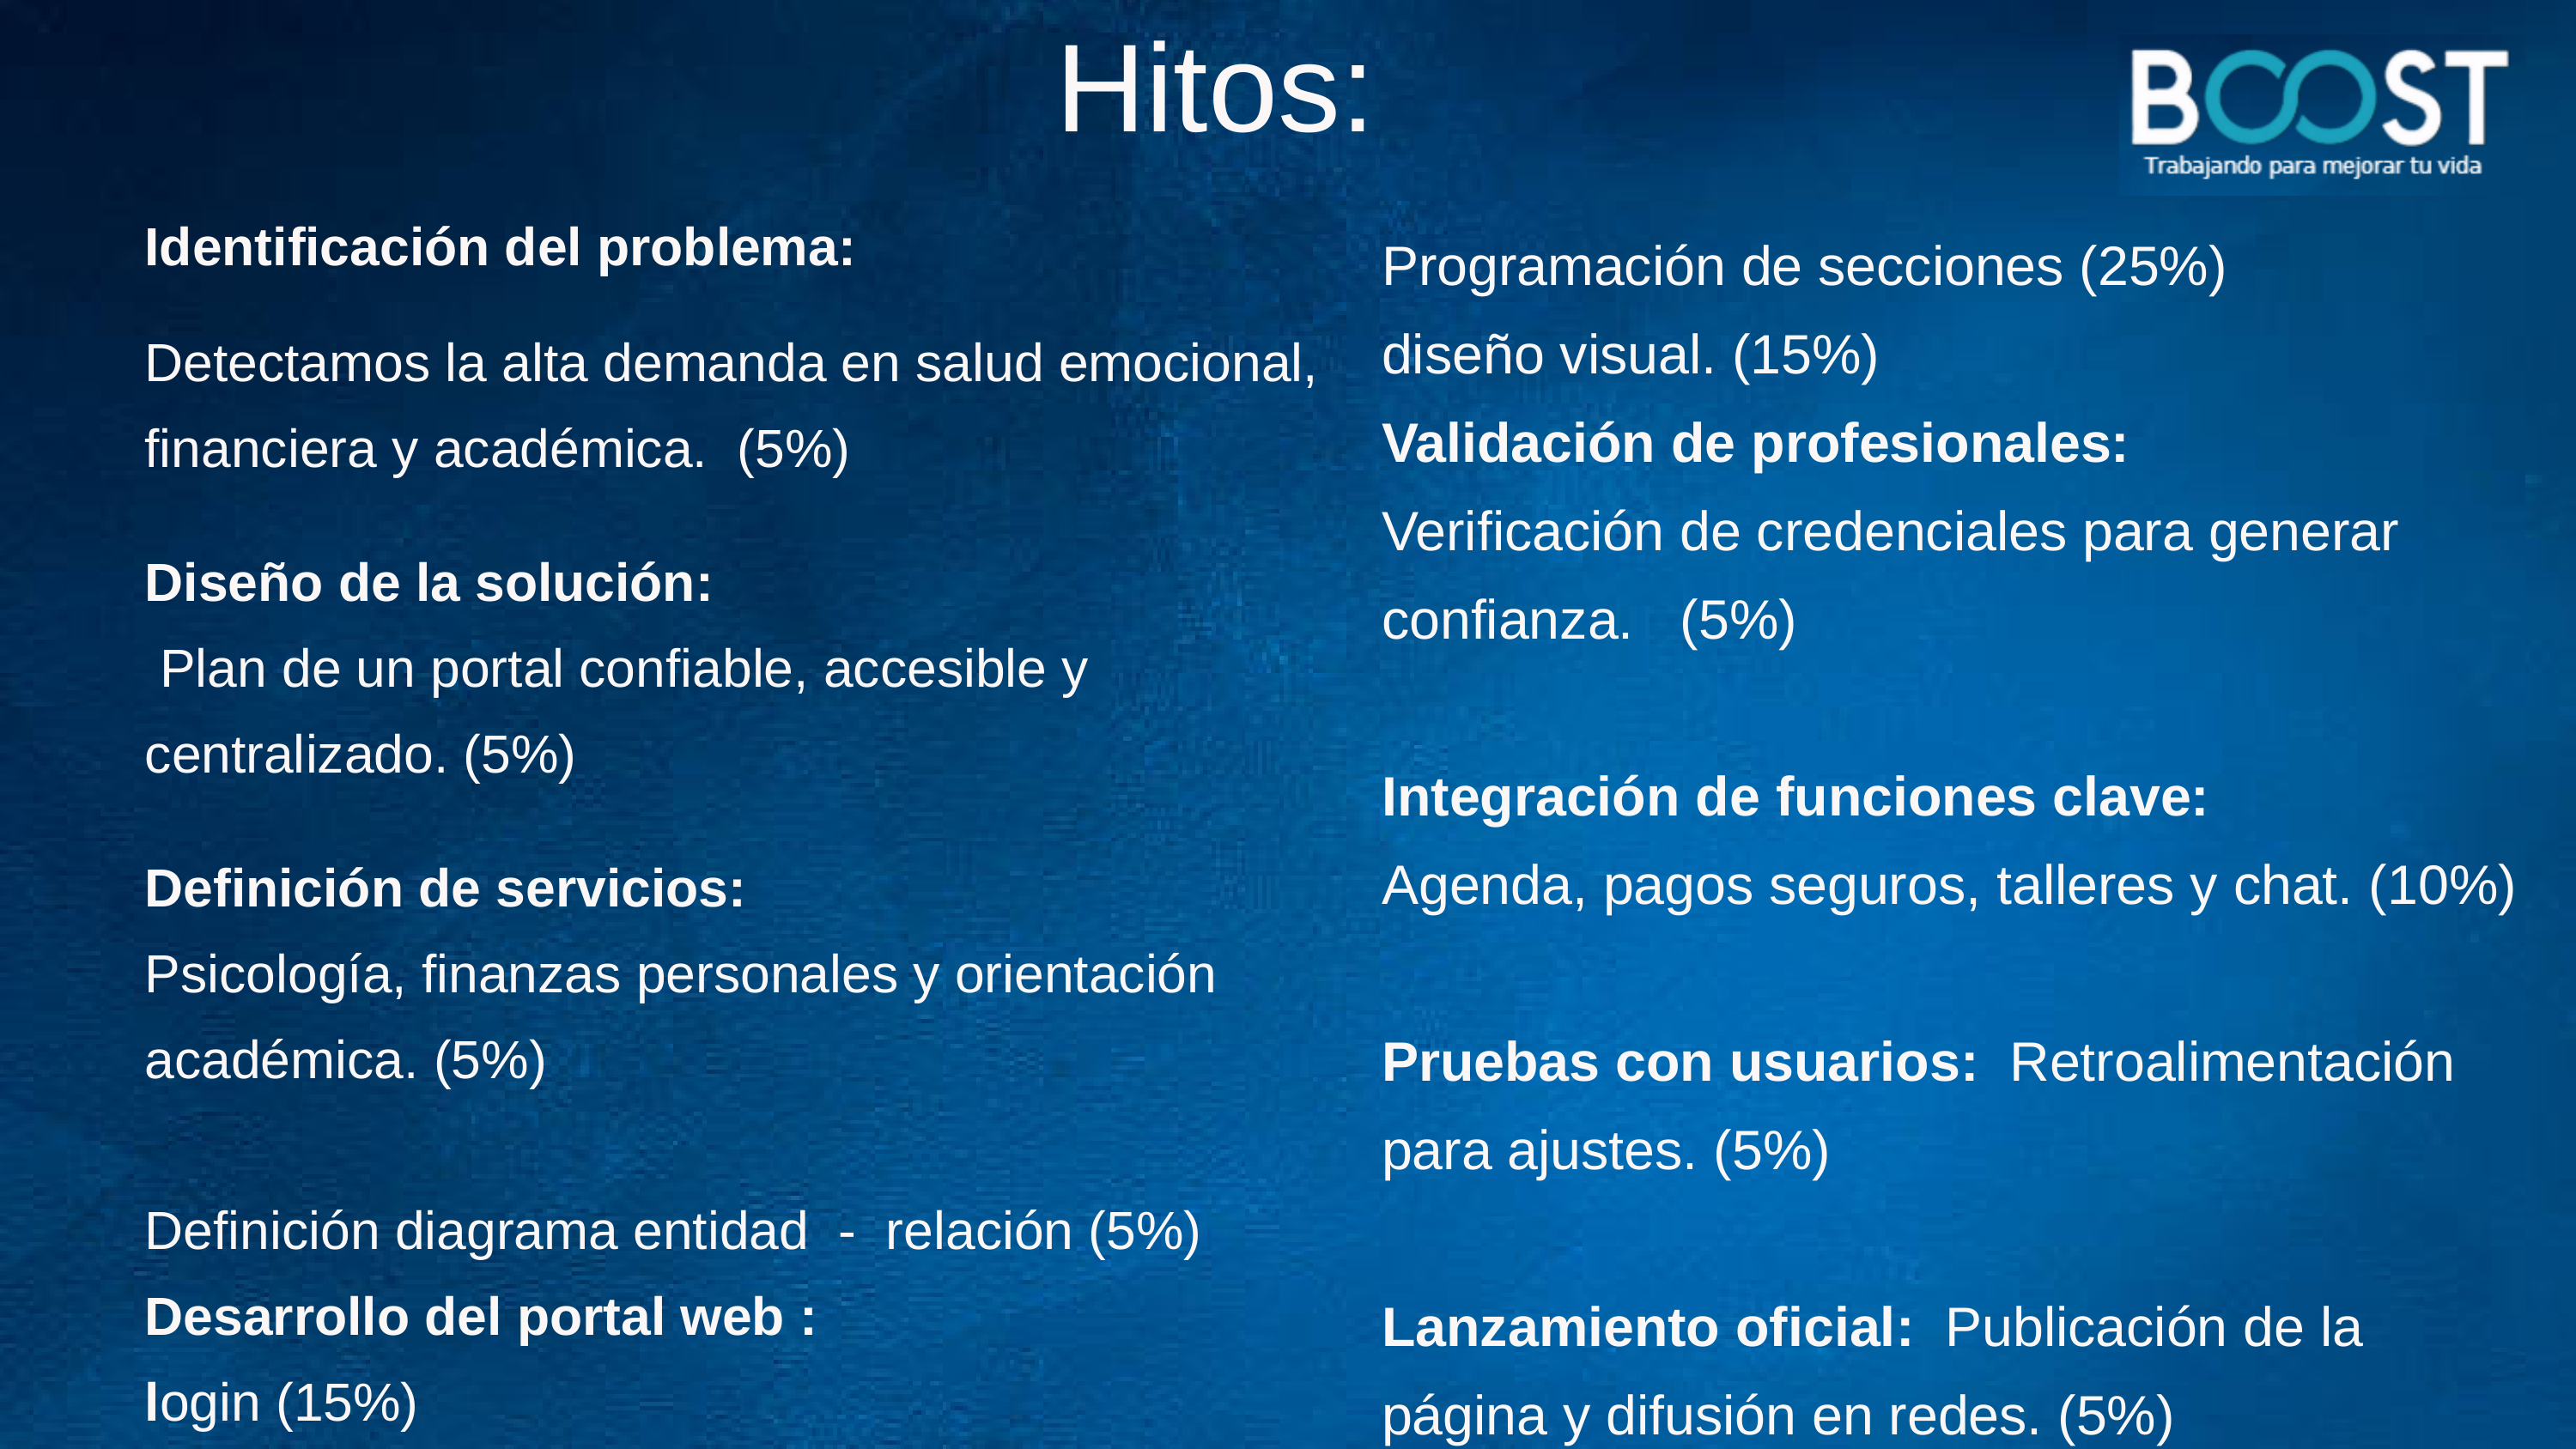

Hitos:

Programación de secciones (25%)
diseño visual. (15%)
Validación de profesionales:
Verificación de credenciales para generar confianza.   (5%)

Integración de funciones clave:
Agenda, pagos seguros, talleres y chat. (10%)

Pruebas con usuarios:  Retroalimentación para ajustes. (5%)

Lanzamiento oficial:  Publicación de la página y difusión en redes. (5%)
Identificación del problema:

Detectamos la alta demanda en salud emocional, financiera y académica.  (5%)

Diseño de la solución:
 Plan de un portal confiable, accesible y centralizado. (5%)

Definición de servicios:
Psicología, finanzas personales y orientación académica. (5%)

Definición diagrama entidad  -  relación (5%)
Desarrollo del portal web :
login (15%)